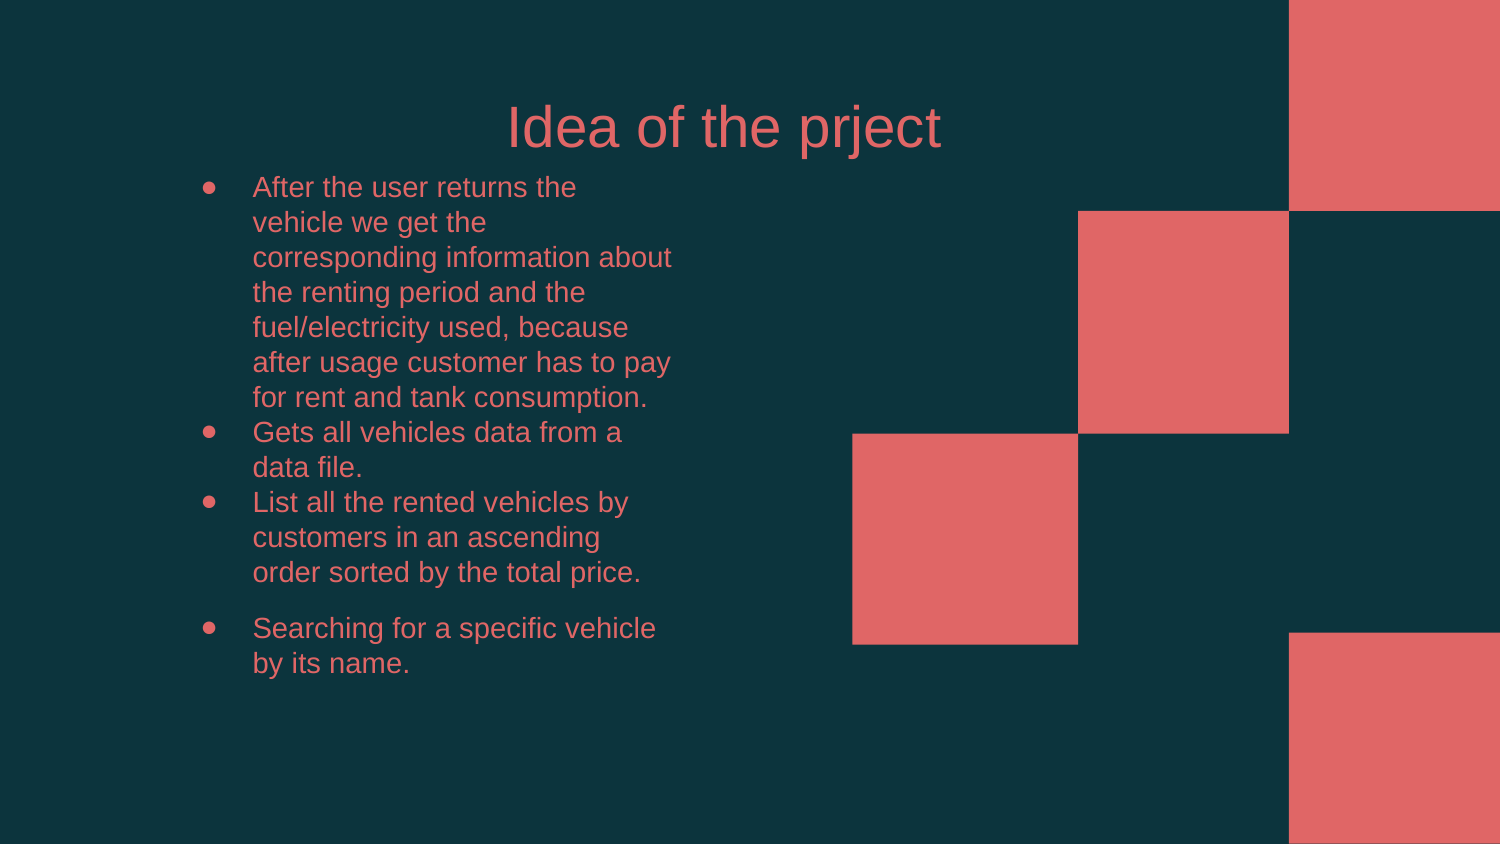

# Idea of the prject
After the user returns the vehicle we get the corresponding information about the renting period and the fuel/electricity used, because after usage customer has to pay for rent and tank consumption.
Gets all vehicles data from a data file.
List all the rented vehicles by customers in an ascending order sorted by the total price.
Searching for a specific vehicle by its name.